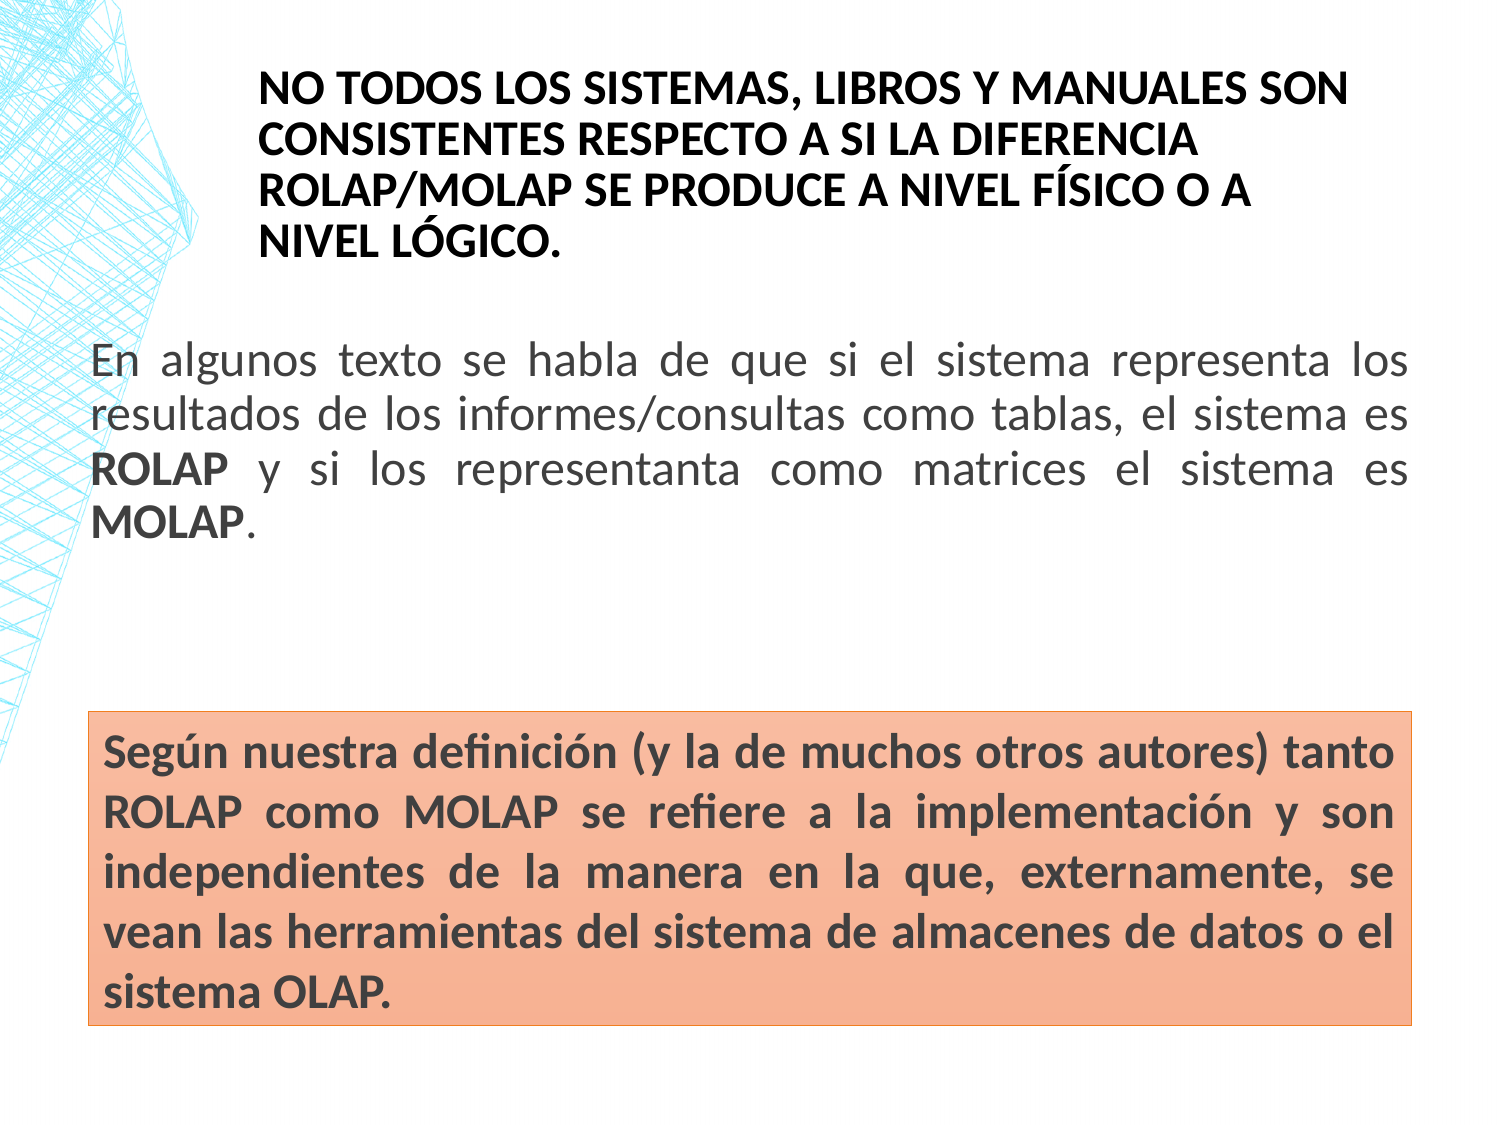

# No todos los sistemas, libros y manuales son consistentes respecto a si la diferencia ROLAP/MOLAP se produce a nivel físico o a nivel lógico.
En algunos texto se habla de que si el sistema representa los resultados de los informes/consultas como tablas, el sistema es ROLAP y si los representanta como matrices el sistema es MOLAP.
Según nuestra definición (y la de muchos otros autores) tanto ROLAP como MOLAP se refiere a la implementación y son independientes de la manera en la que, externamente, se vean las herramientas del sistema de almacenes de datos o el sistema OLAP.